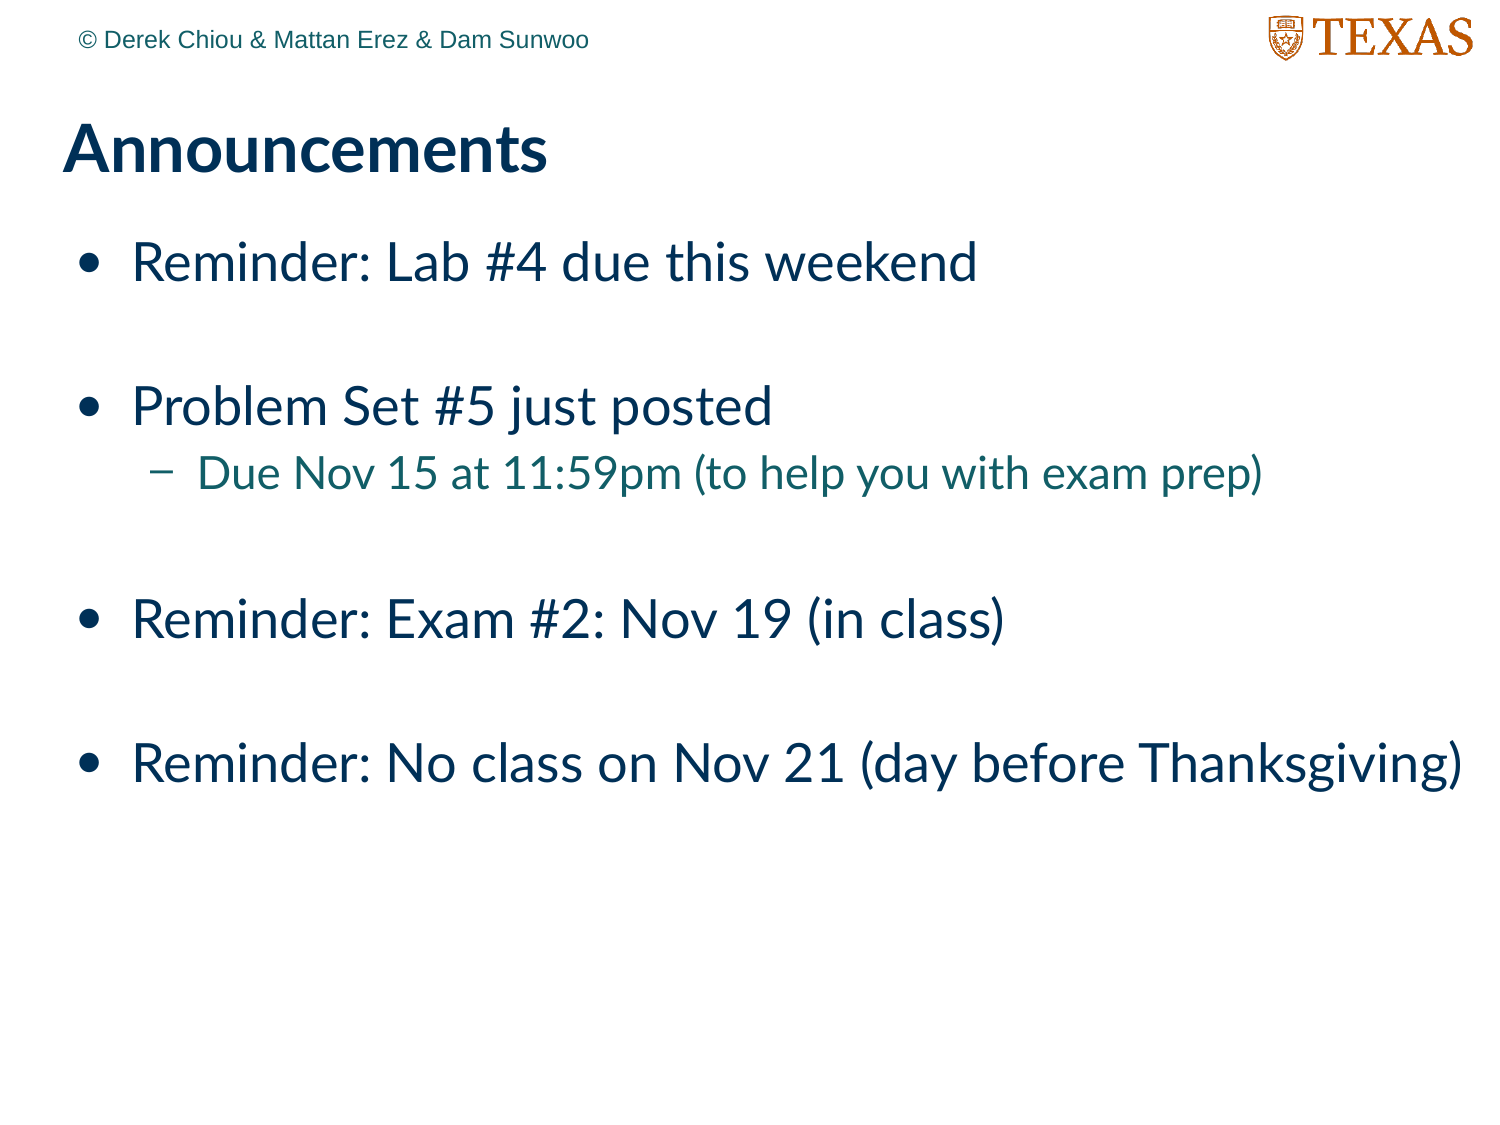

© Derek Chiou & Mattan Erez & Dam Sunwoo
# Announcements
Reminder: Lab #4 due this weekend

Problem Set #5 just posted
Due Nov 15 at 11:59pm (to help you with exam prep)

Reminder: Exam #2: Nov 19 (in class)

Reminder: No class on Nov 21 (day before Thanksgiving)